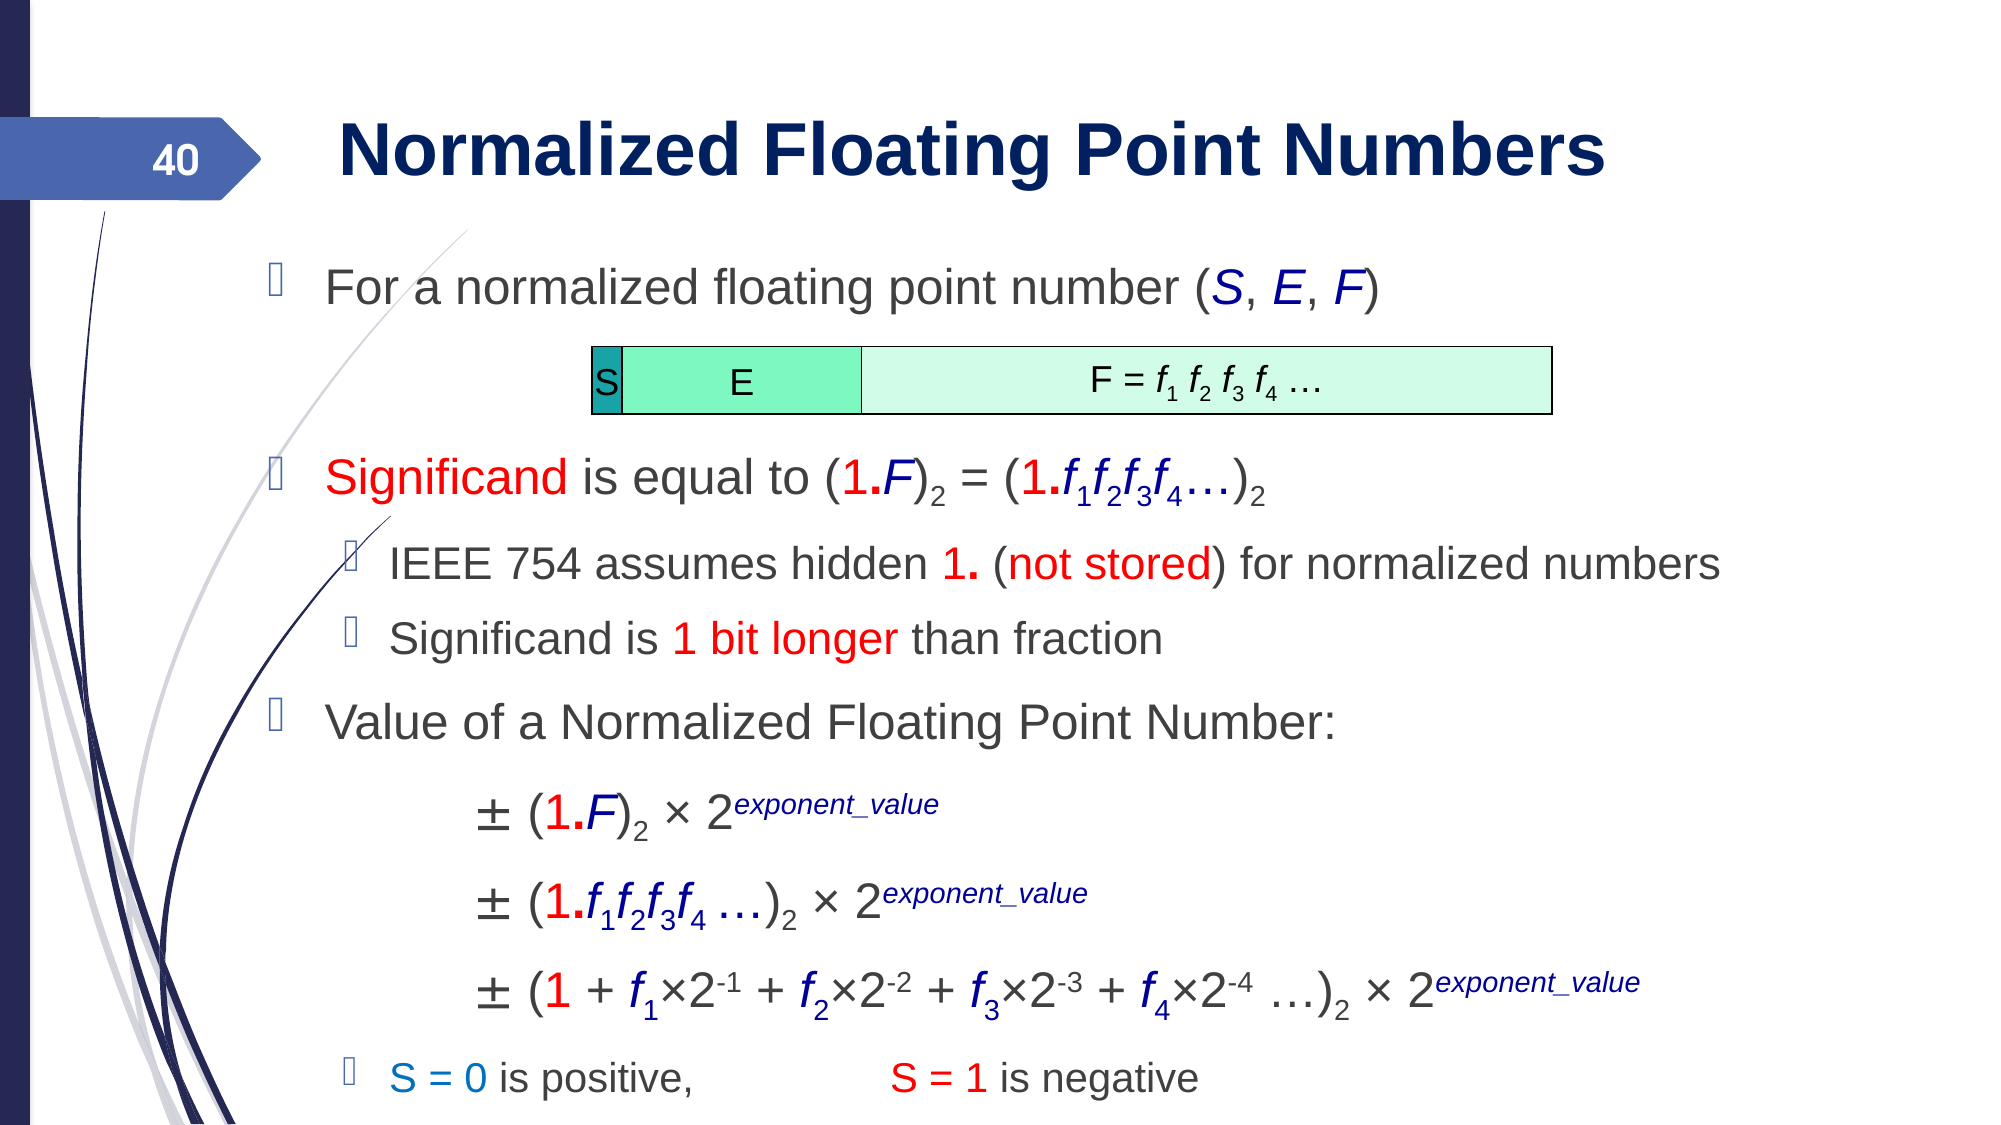

Normalized Floating Point Numbers
40
For a normalized floating point number (S, E, F)

Significand is equal to (1.F)2 = (1.f1f2f3f4…)2
IEEE 754 assumes hidden 1. (not stored) for normalized numbers
Significand is 1 bit longer than fraction
Value of a Normalized Floating Point Number:
		± (1.F)2 × 2exponent_value
		± (1.f1f2f3f4 …)2 × 2exponent_value
		± (1 + f1×2-1 + f2×2-2 + f3×2-3 + f4×2-4 …)2 × 2exponent_value
S = 0 is positive,	S = 1 is negative
S
E
F = f1 f2 f3 f4 …